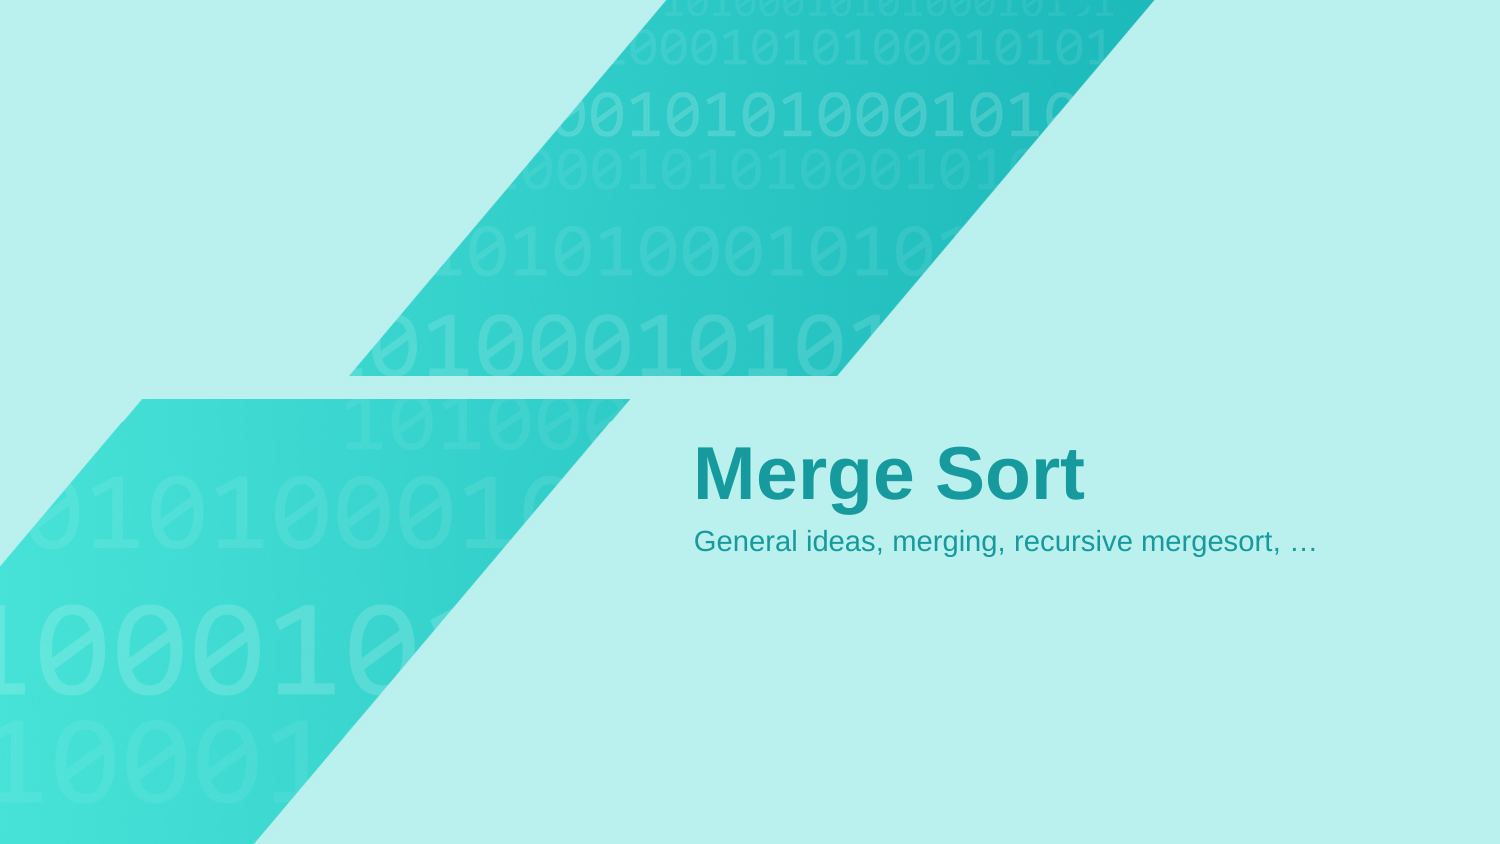

Merge Sort
General ideas, merging, recursive mergesort, …